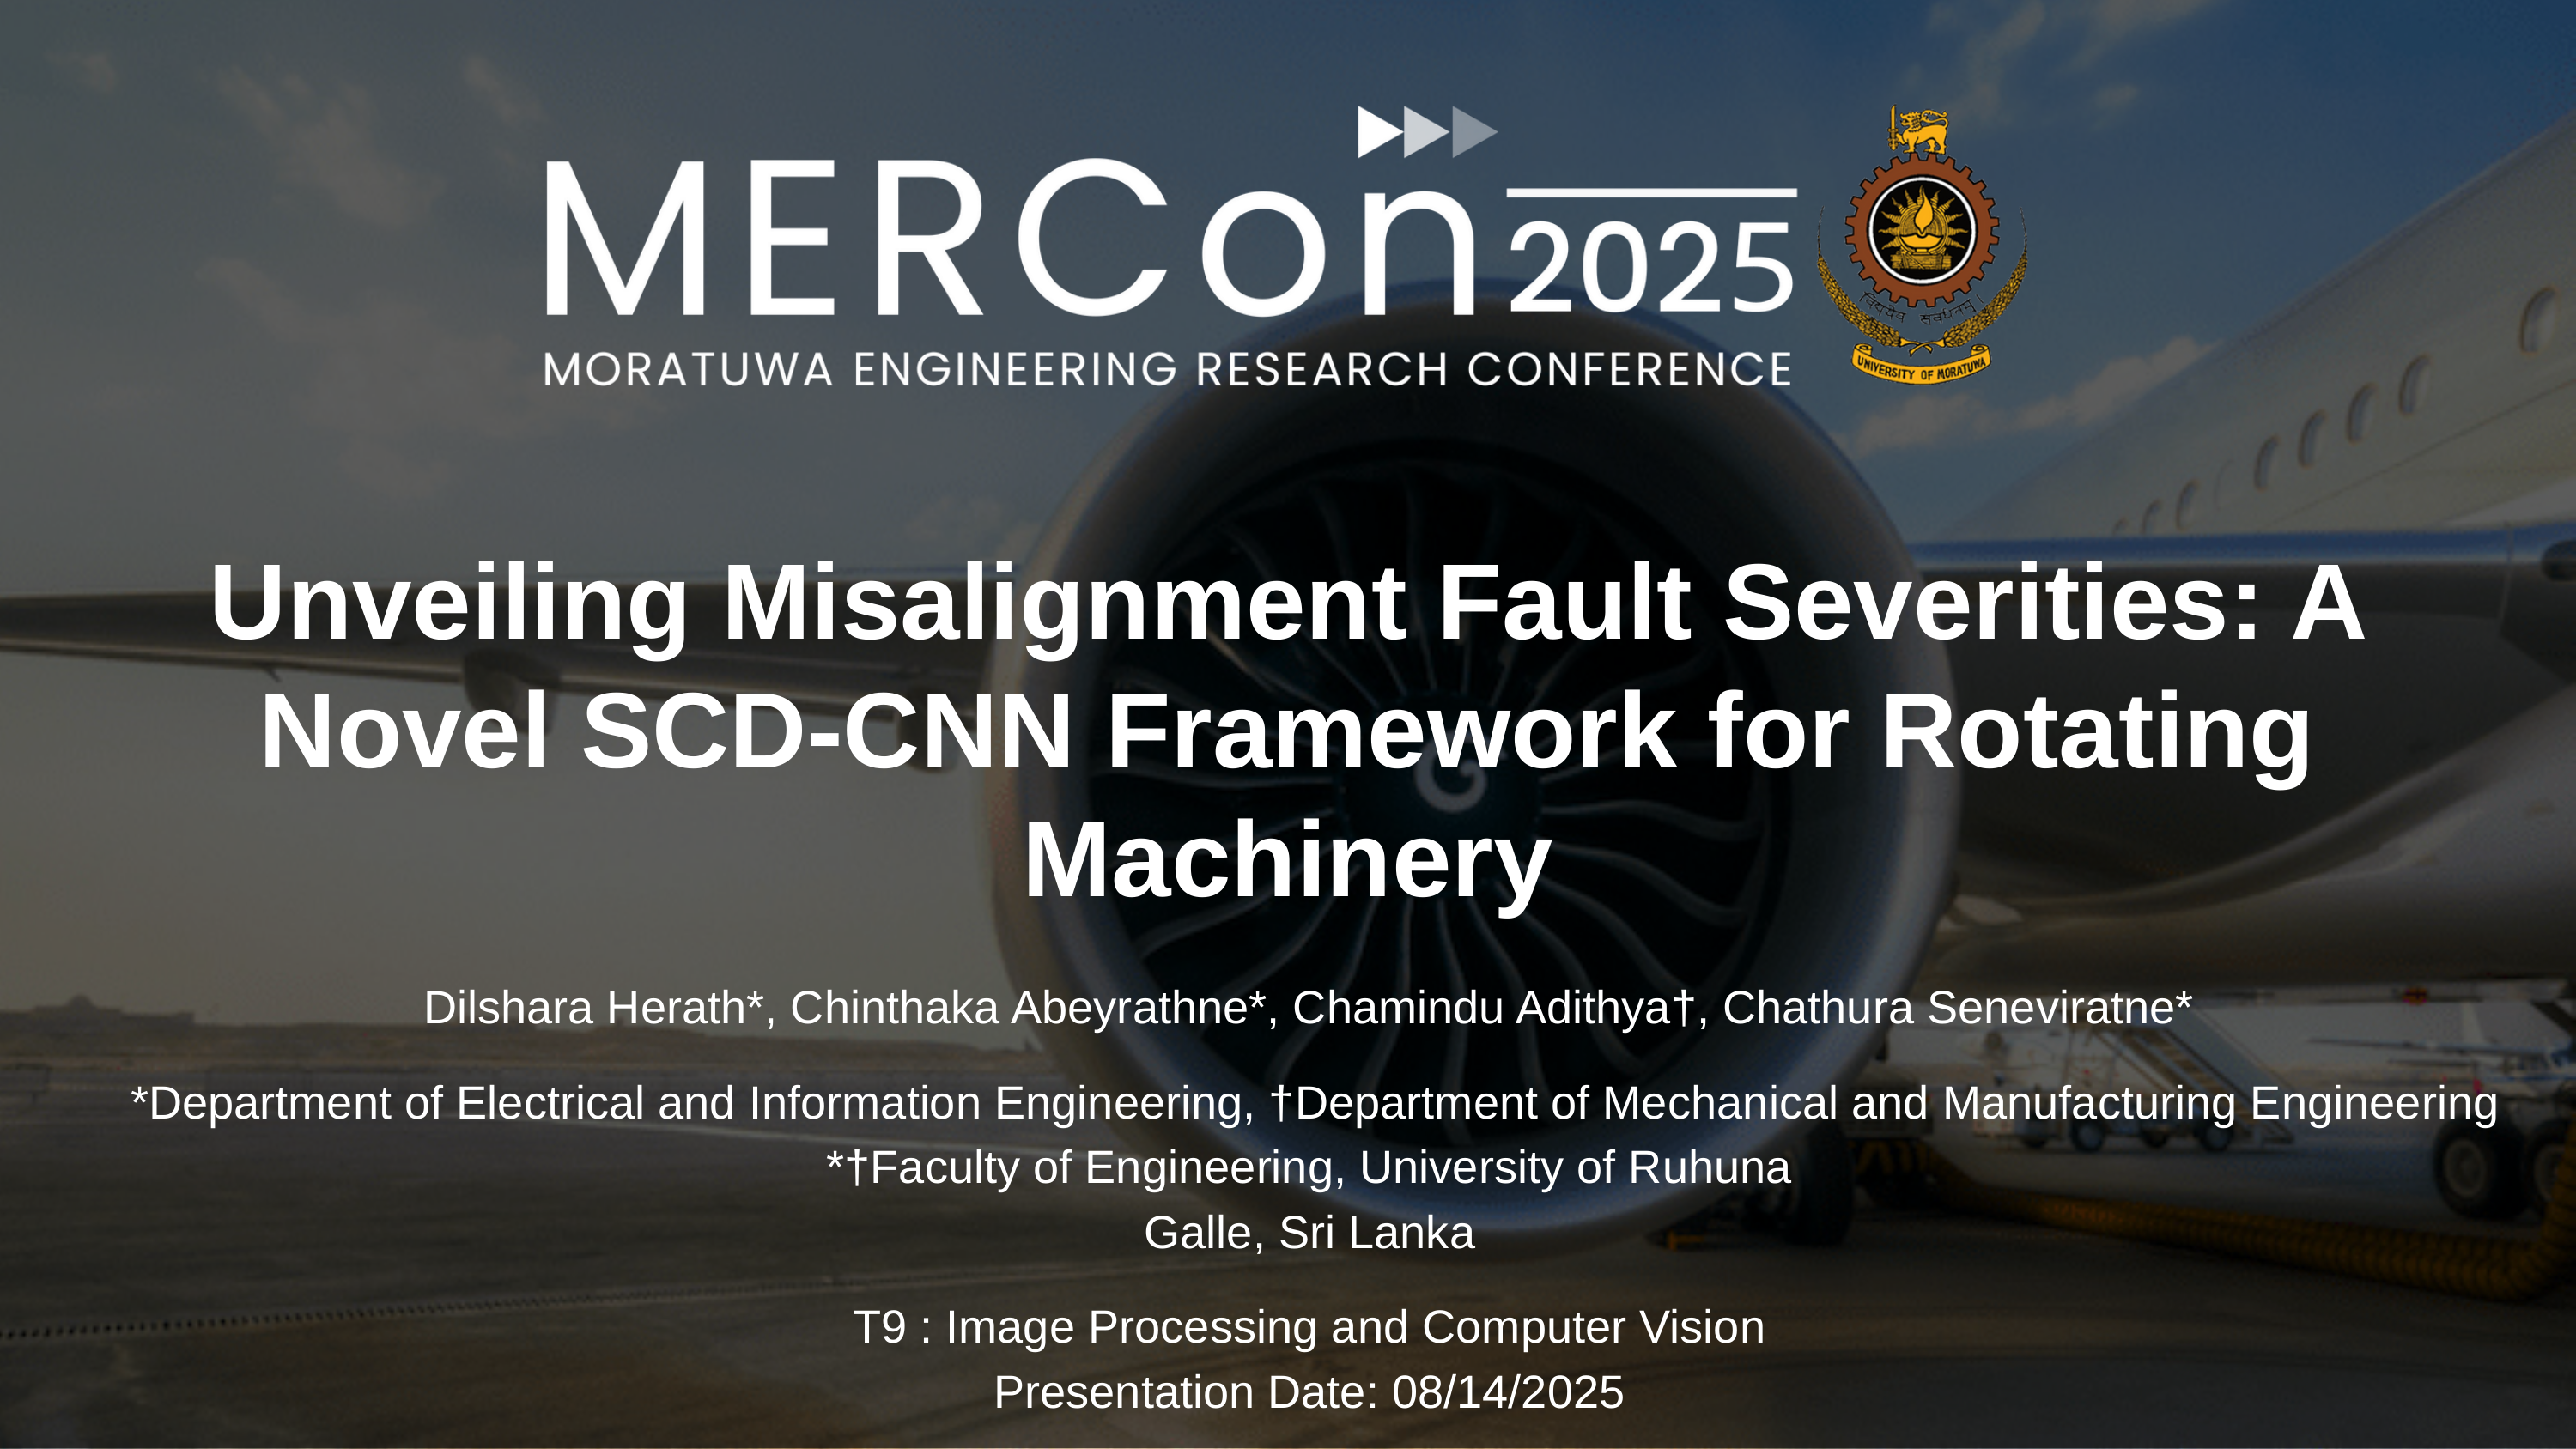

Unveiling Misalignment Fault Severities: A Novel SCD-CNN Framework for Rotating Machinery
Dilshara Herath*, Chinthaka Abeyrathne*, Chamindu Adithya†, Chathura Seneviratne*
 *Department of Electrical and Information Engineering, †Department of Mechanical and Manufacturing Engineering
 *†Faculty of Engineering, University of Ruhuna
Galle, Sri Lanka
T9 : Image Processing and Computer Vision
Presentation Date: 08/14/2025